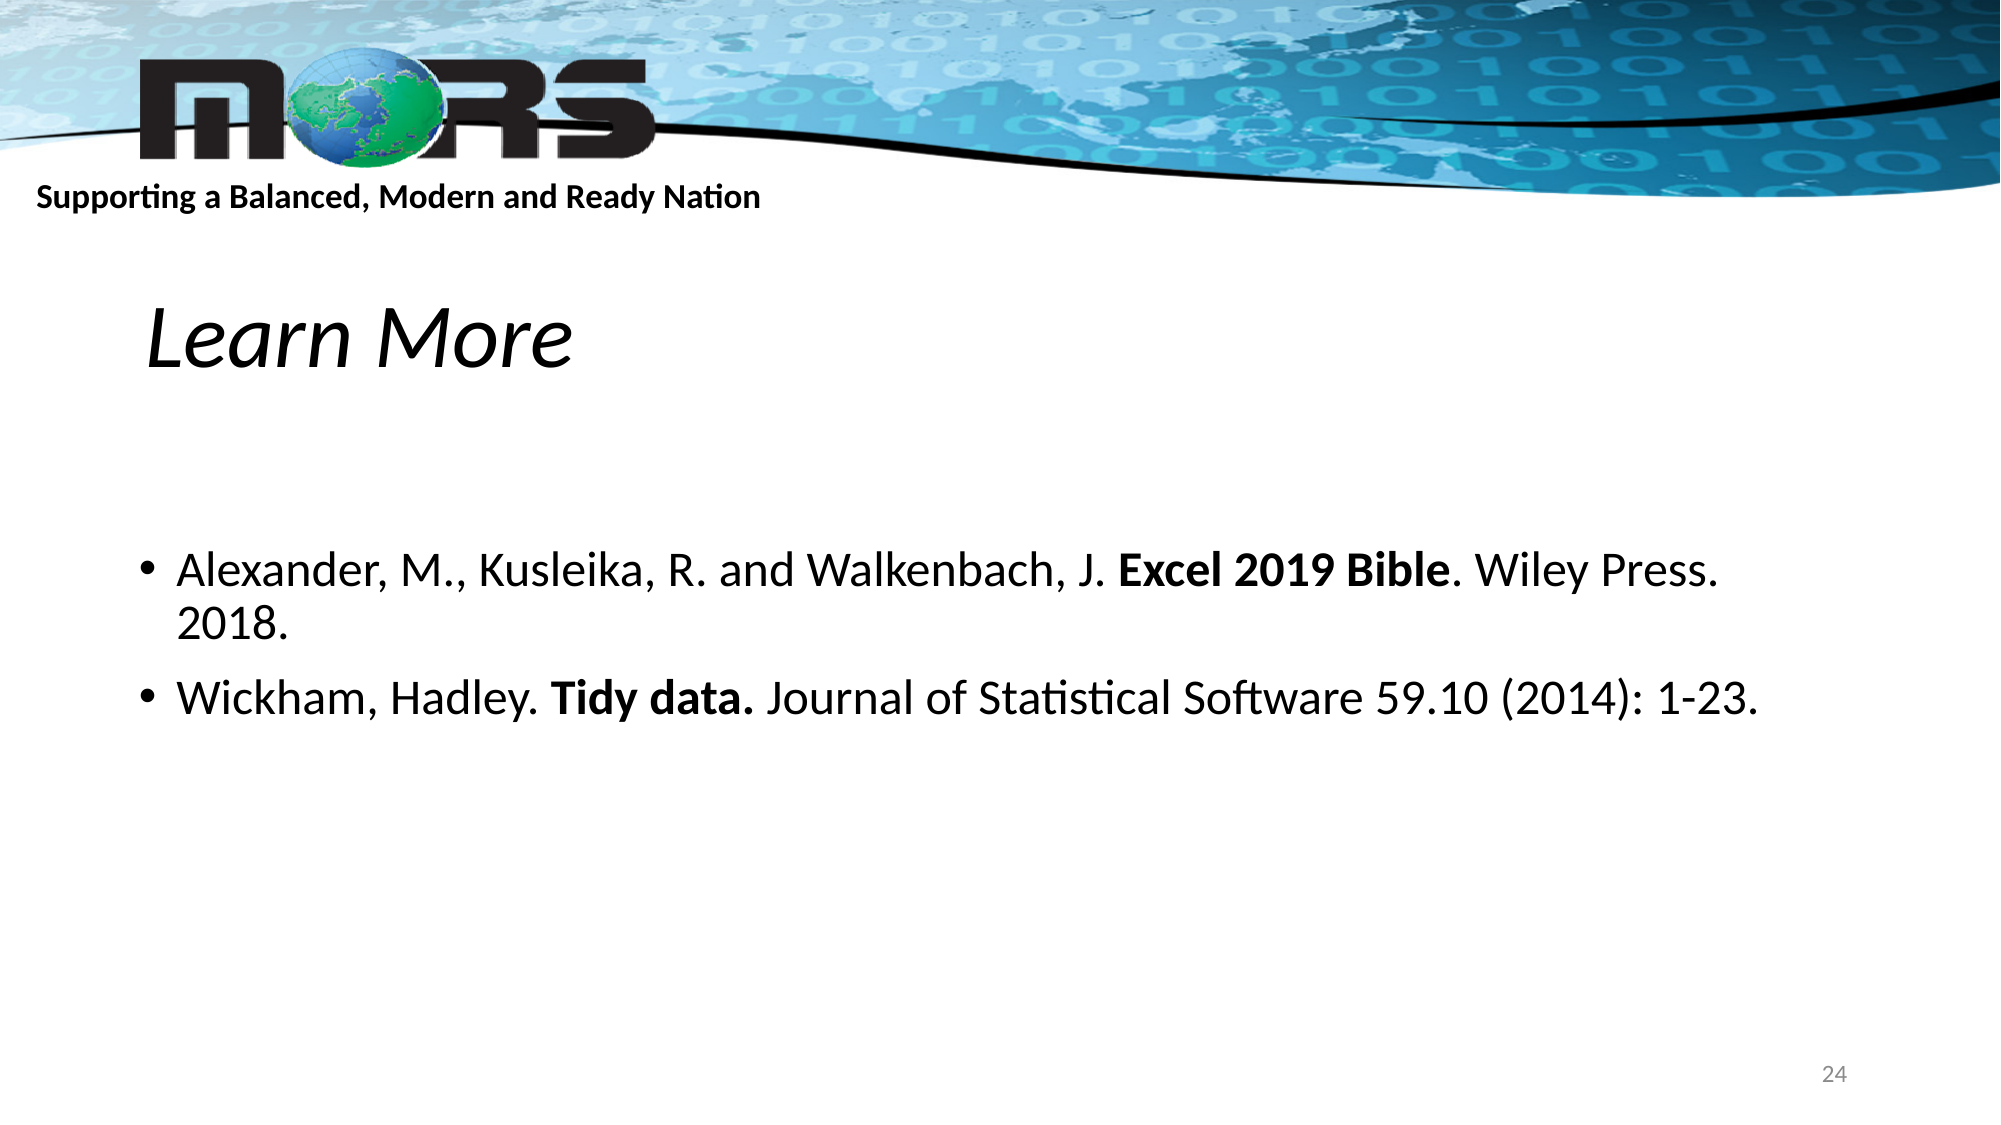

# Learn More
Alexander, M., Kusleika, R. and Walkenbach, J. Excel 2019 Bible. Wiley Press. 2018.
Wickham, Hadley. Tidy data. Journal of Statistical Software 59.10 (2014): 1-23.
24